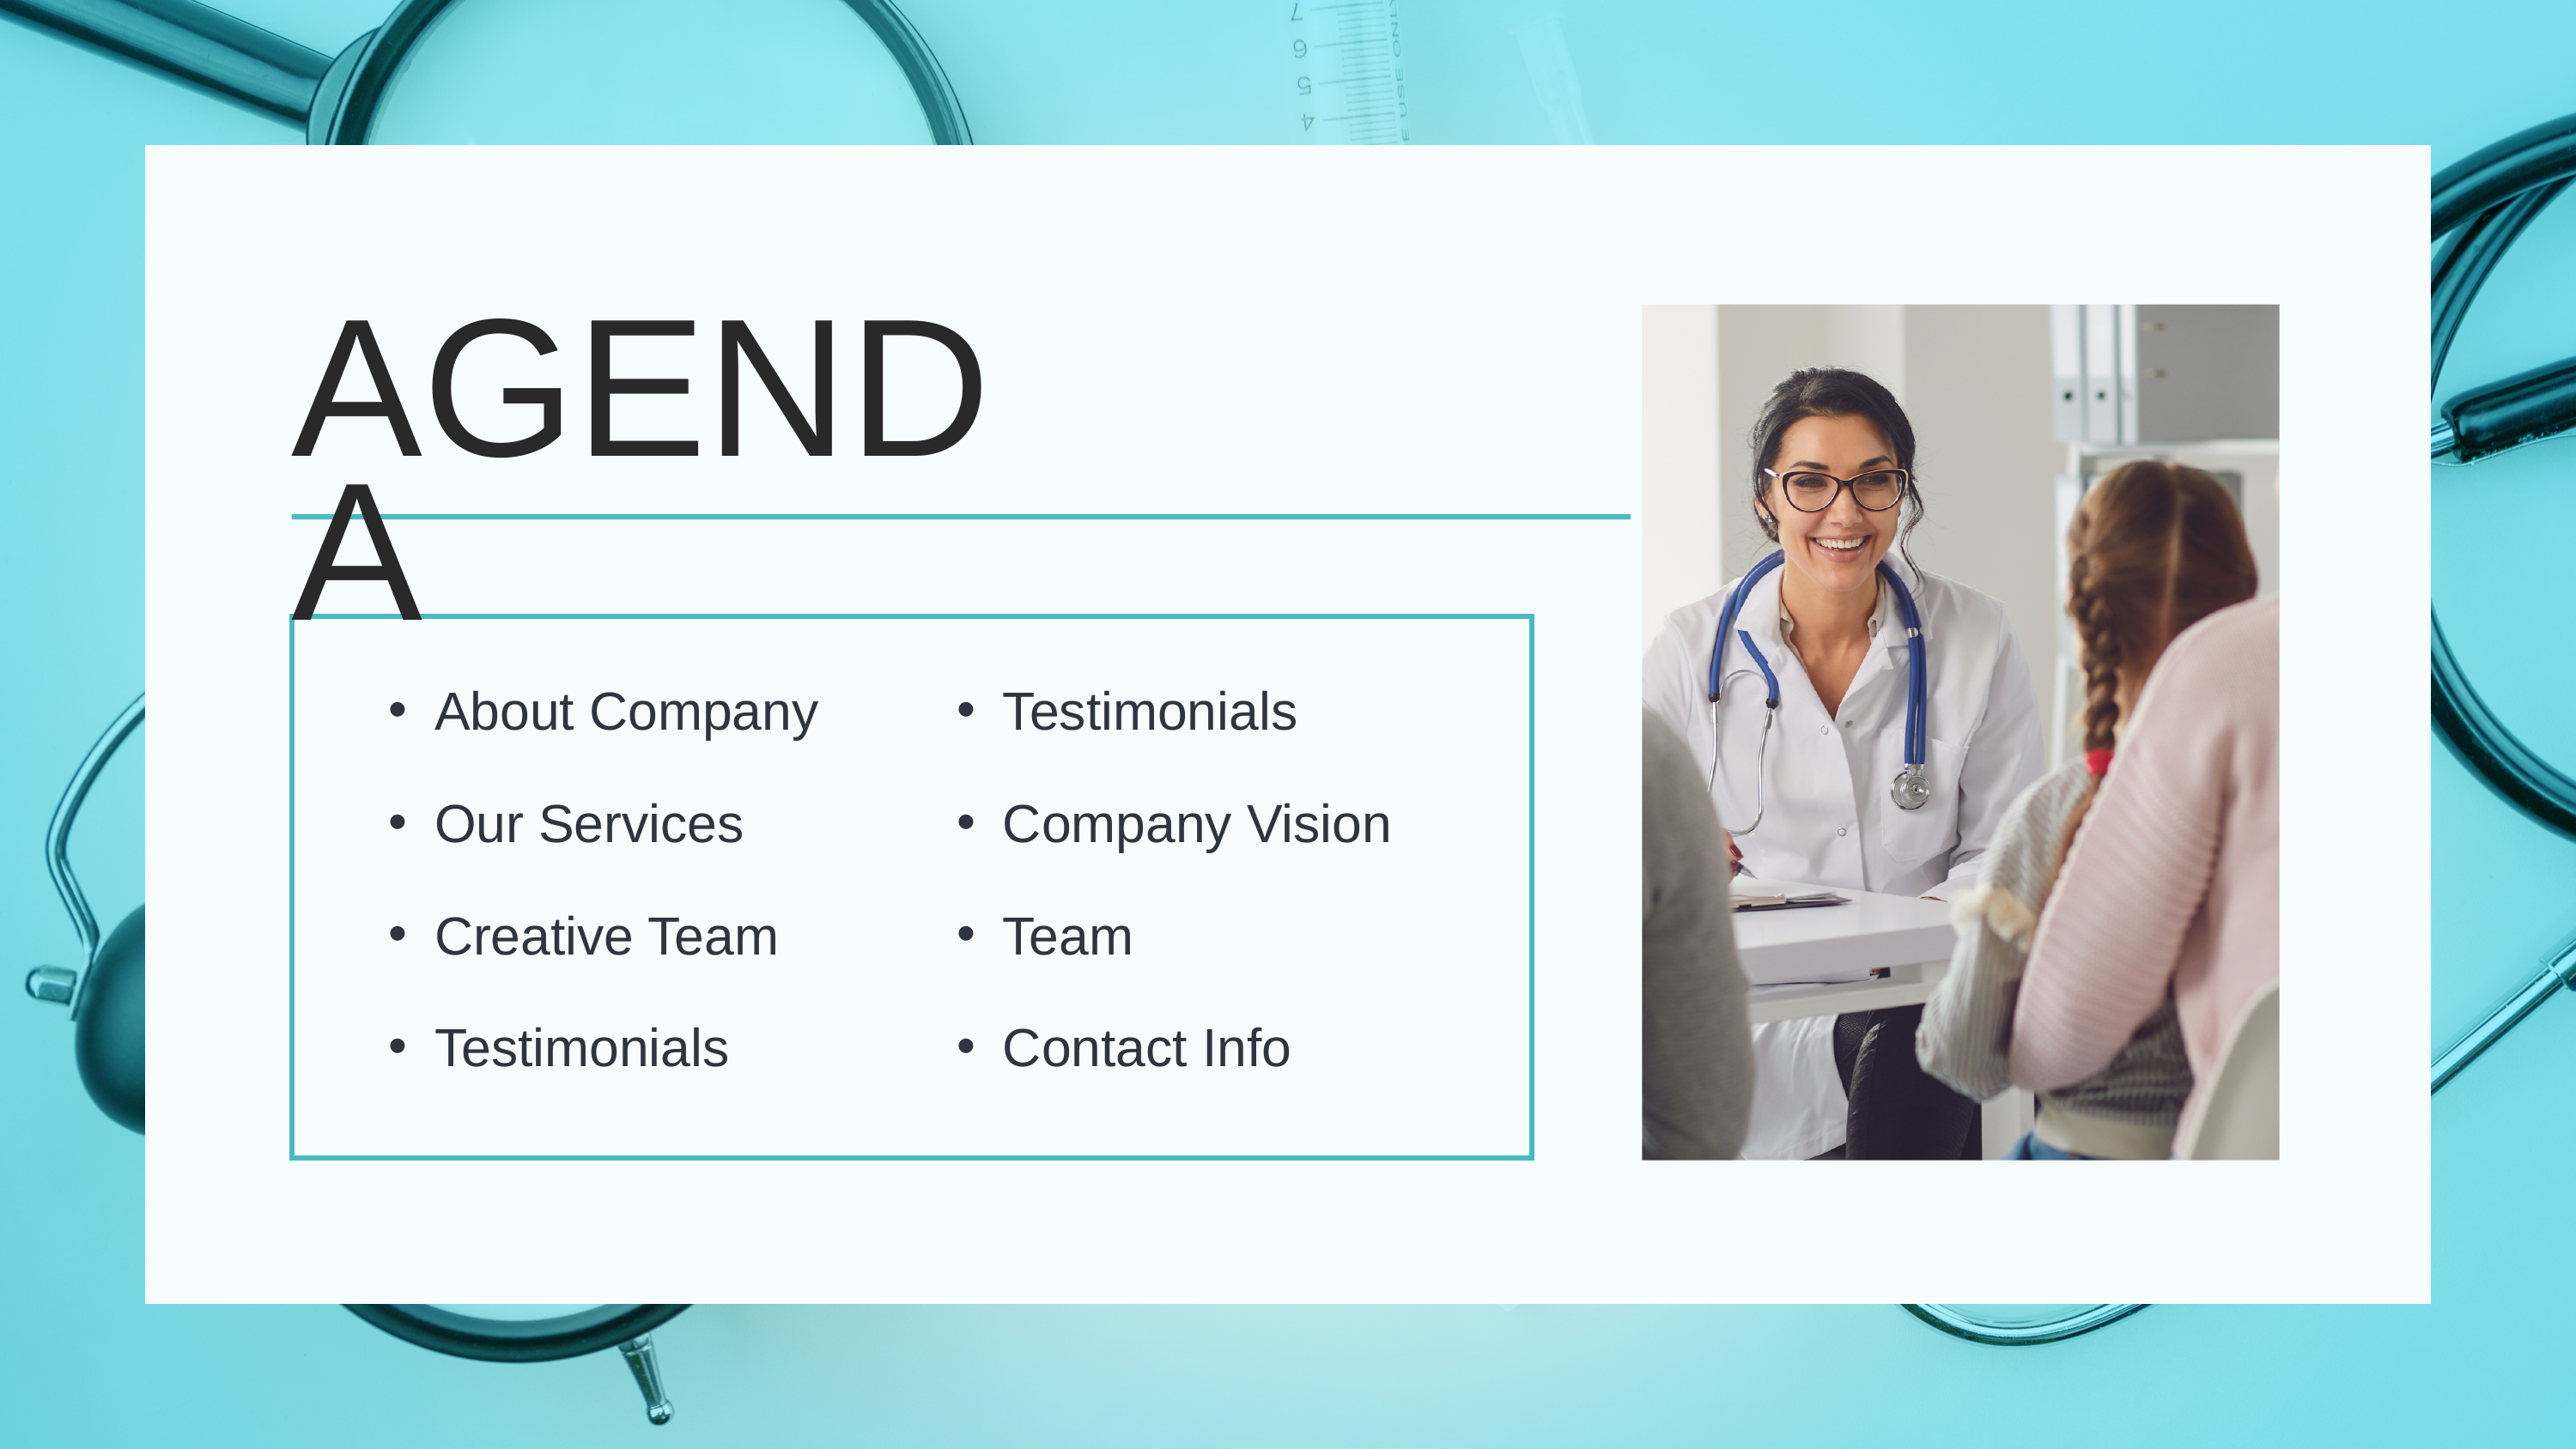

AGENDA

About Company
Testimonials
Our Services
Company Vision
Creative Team
Team
Testimonials
Contact Info